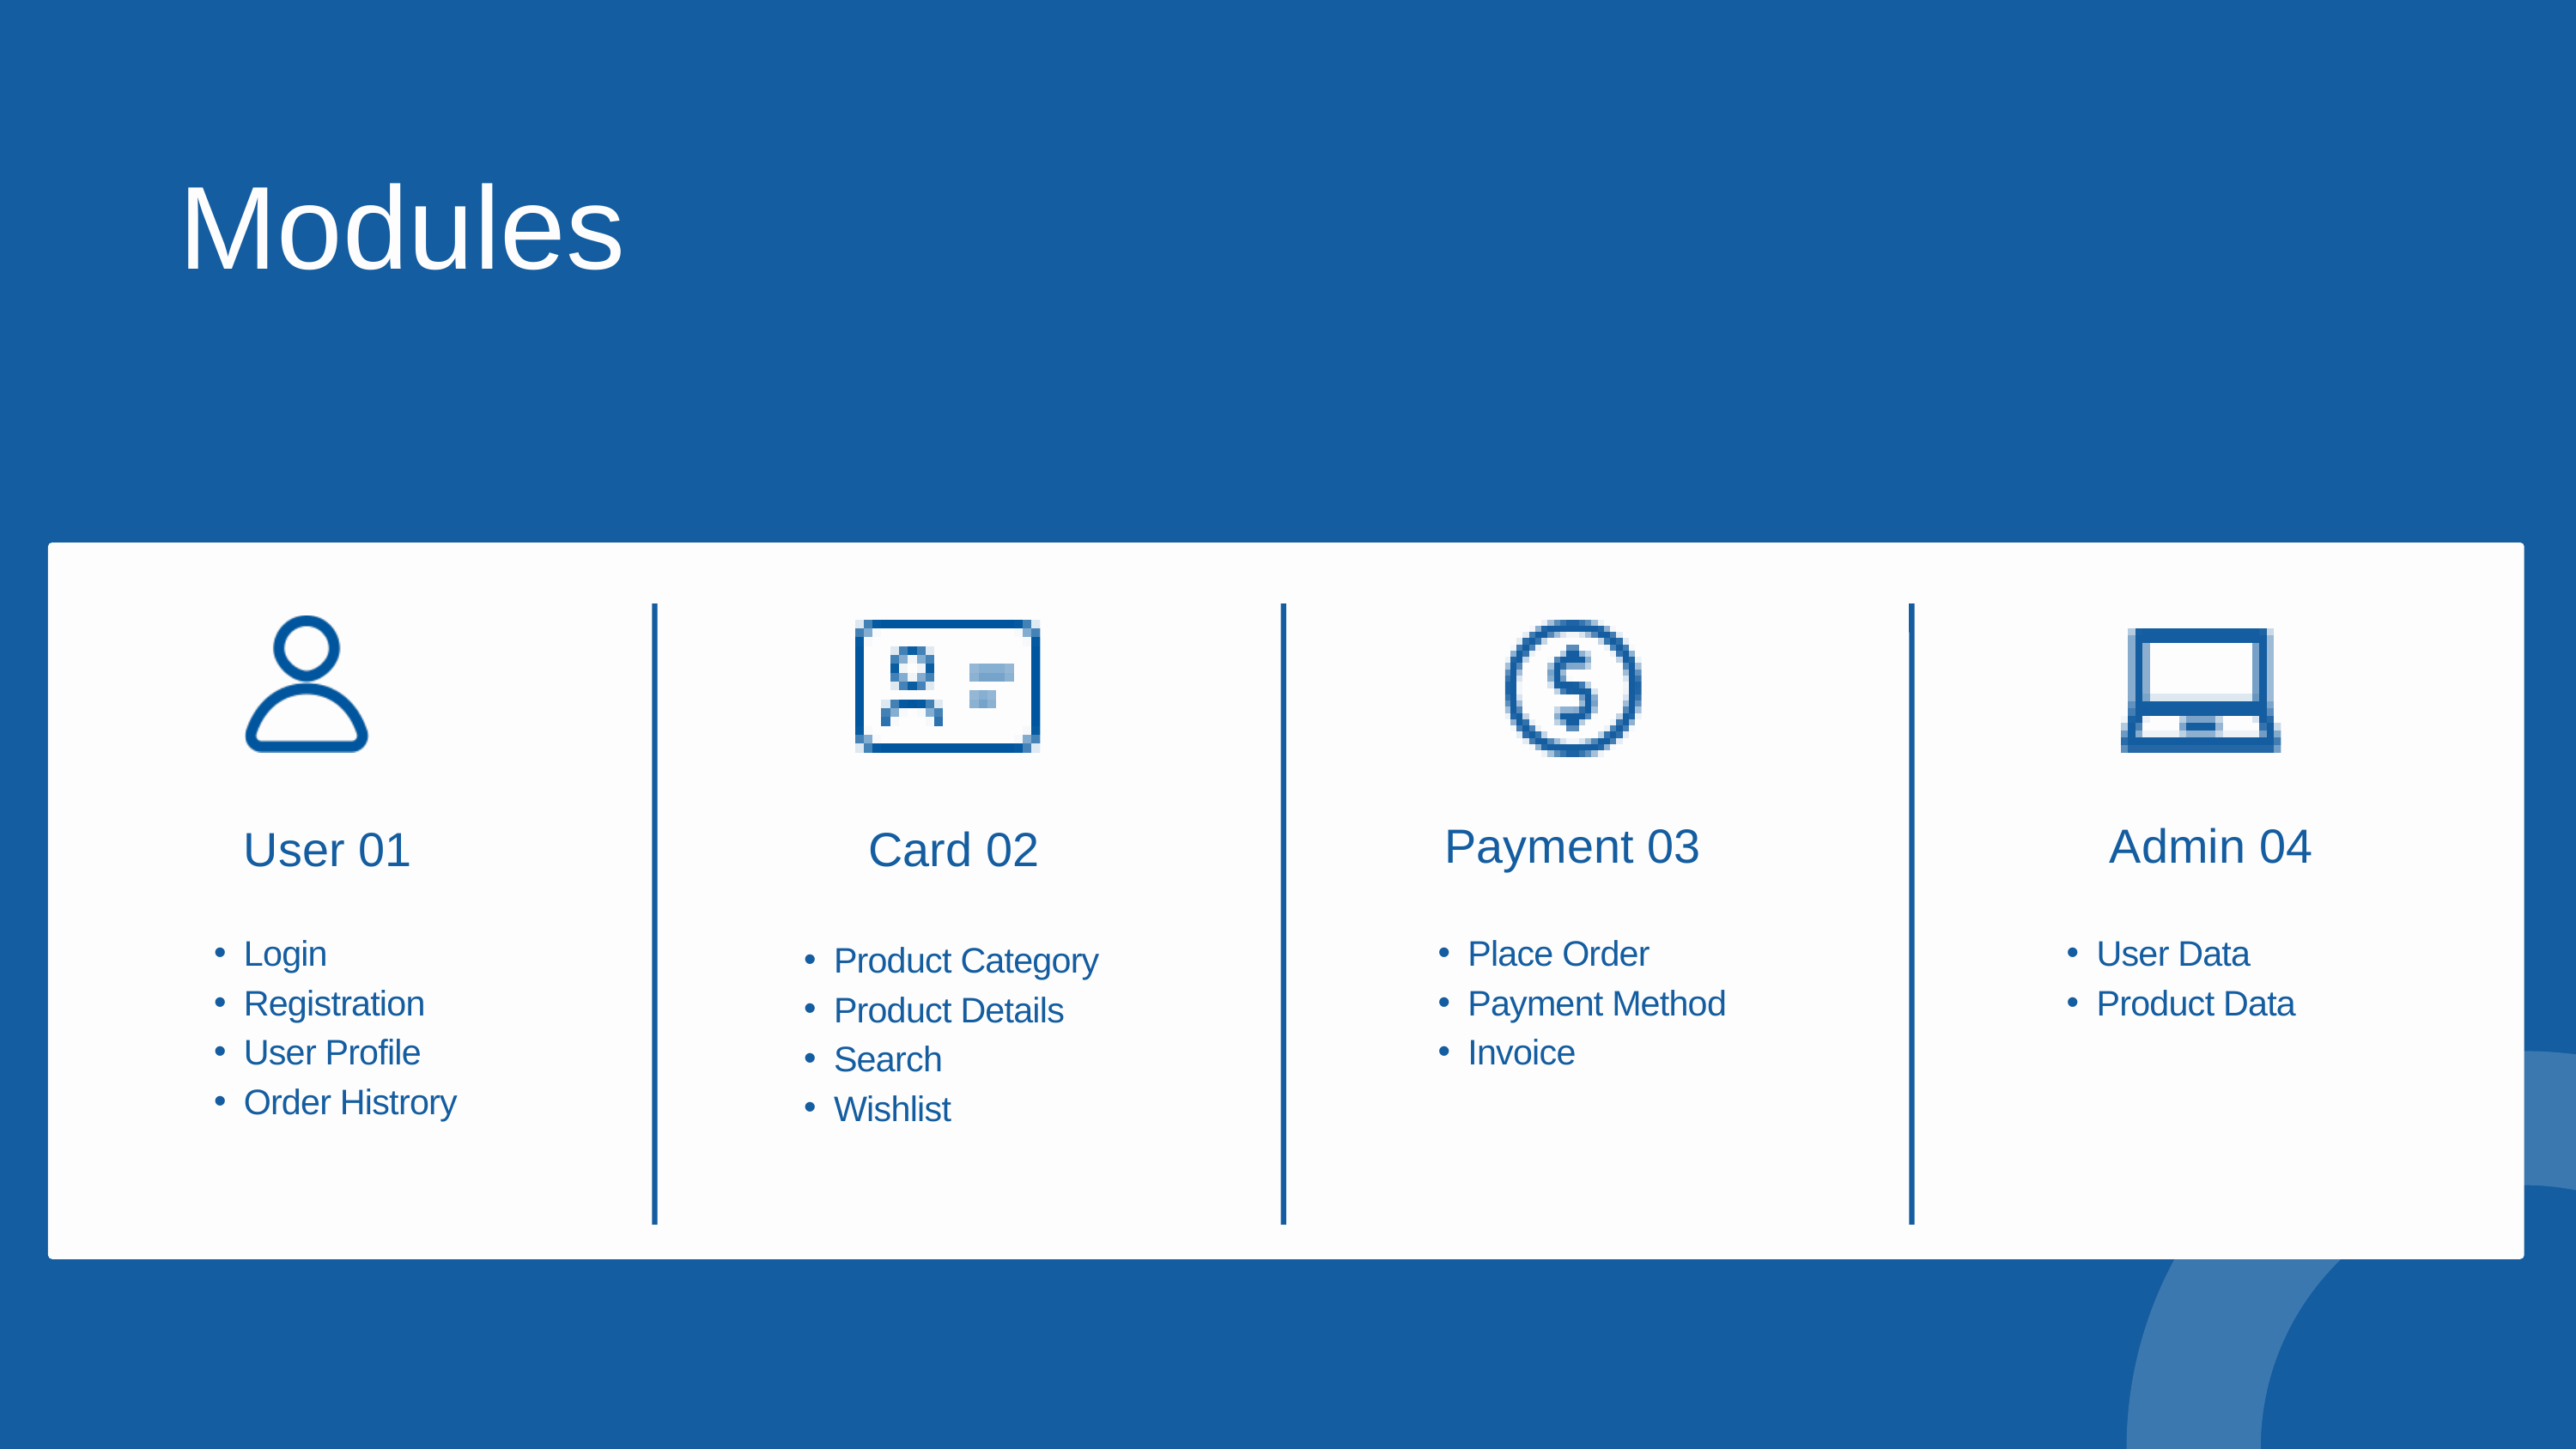

Modules

Payment 03
Admin 04
User 01
Card 02
Login
Registration
User Profile
Order Histrory
Place Order
Payment Method
Invoice
User Data
Product Data
Product Category
Product Details
Search
Wishlist